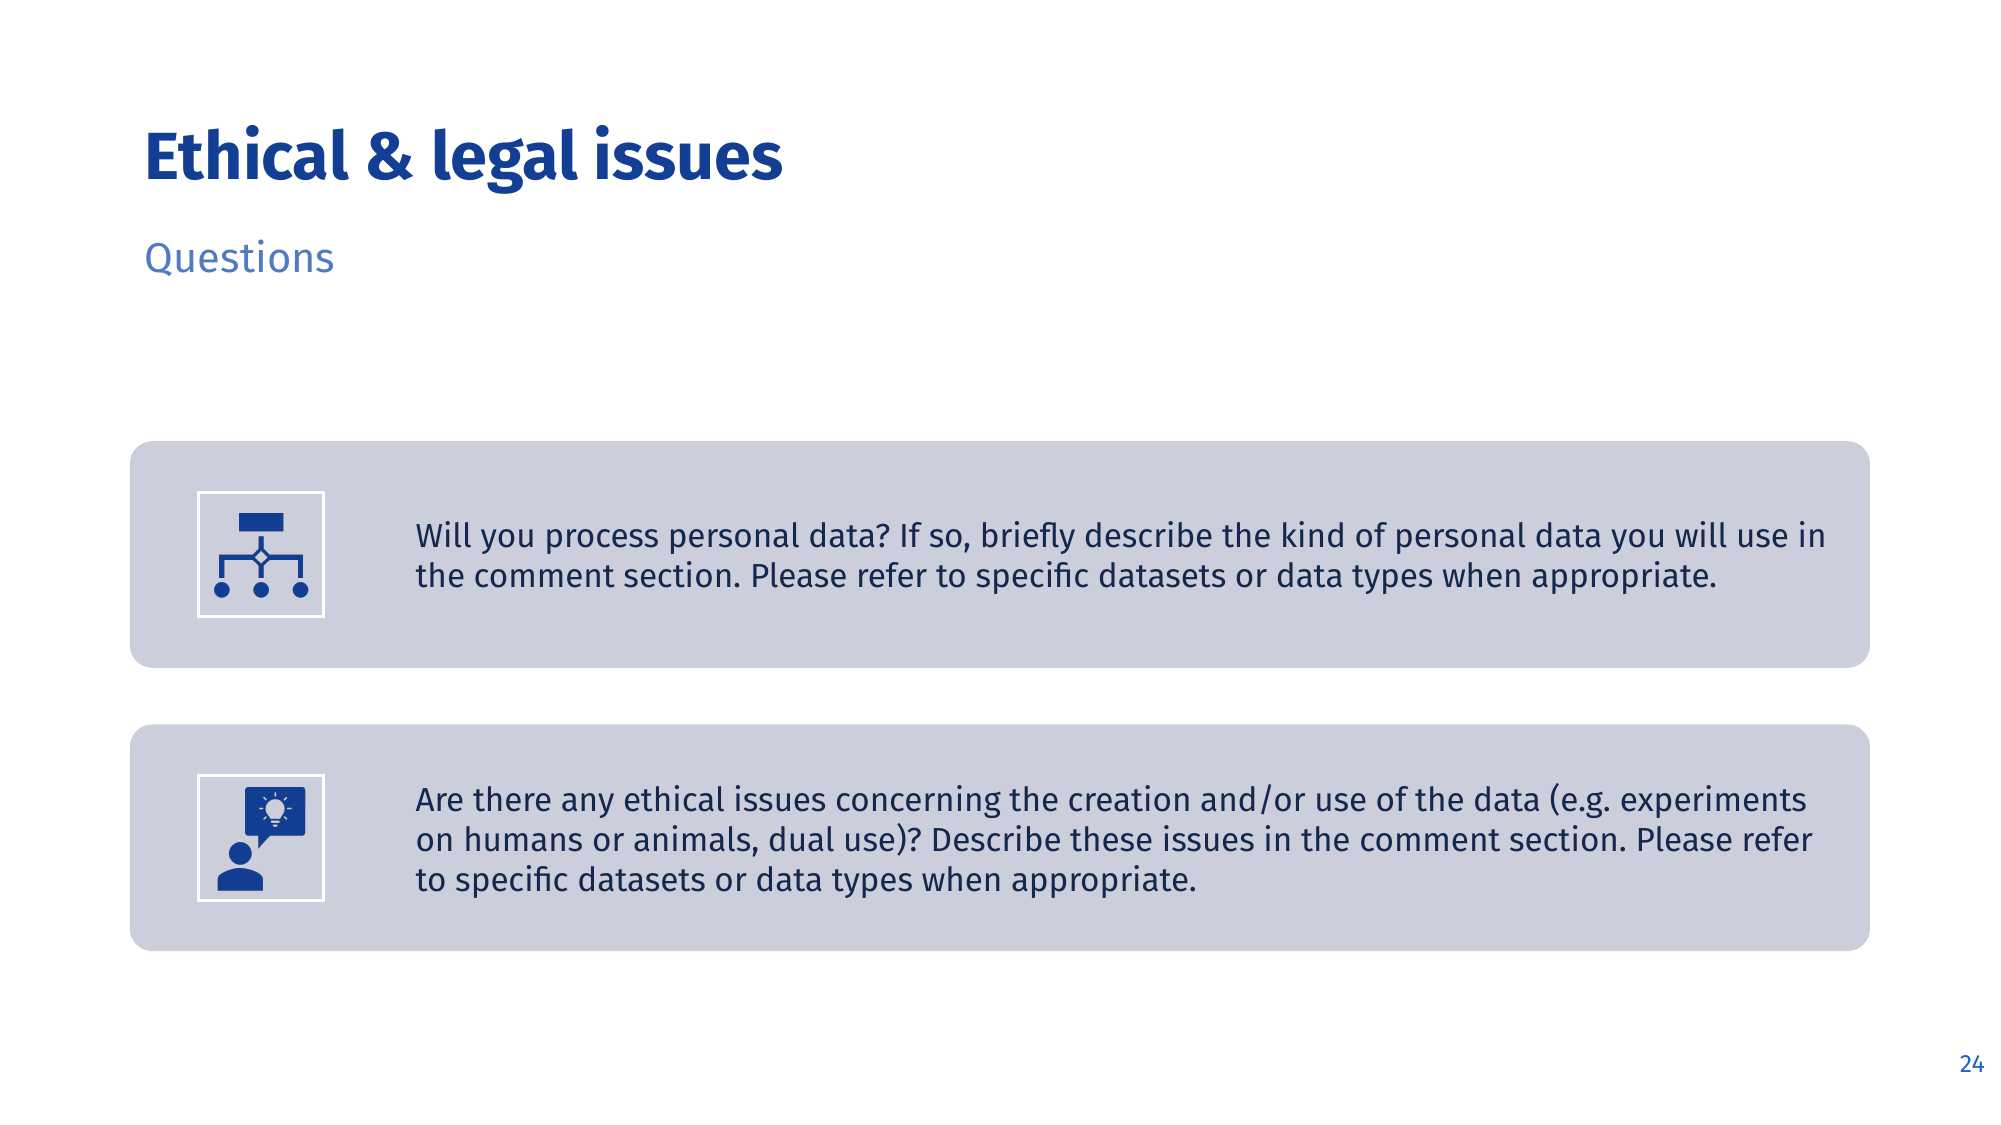

# Ethical & legal issues
Questions
Will you process personal data? If so, briefly describe the kind of personal data you will use in the comment section. Please refer to specific datasets or data types when appropriate.
Are there any ethical issues concerning the creation and/or use of the data (e.g. experiments on humans or animals, dual use)? Describe these issues in the comment section. Please refer to specific datasets or data types when appropriate.
24